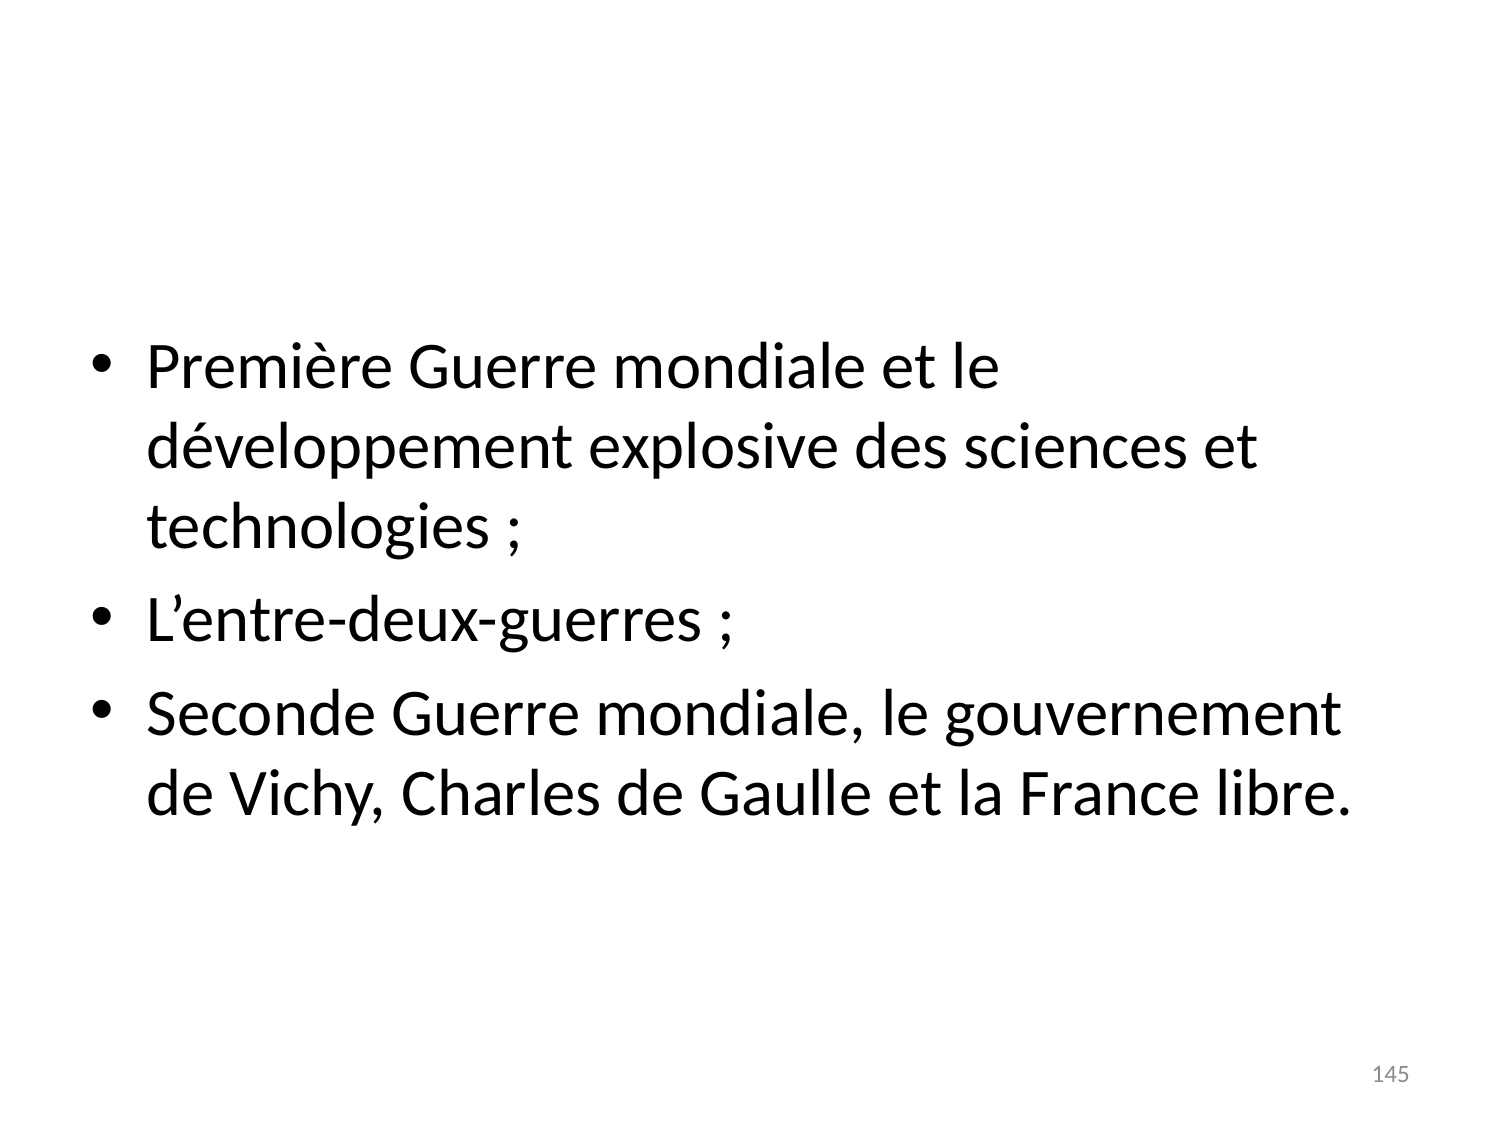

#
Première Guerre mondiale et le développement explosive des sciences et technologies ;
L’entre-deux-guerres ;
Seconde Guerre mondiale, le gouvernement de Vichy, Charles de Gaulle et la France libre.

145